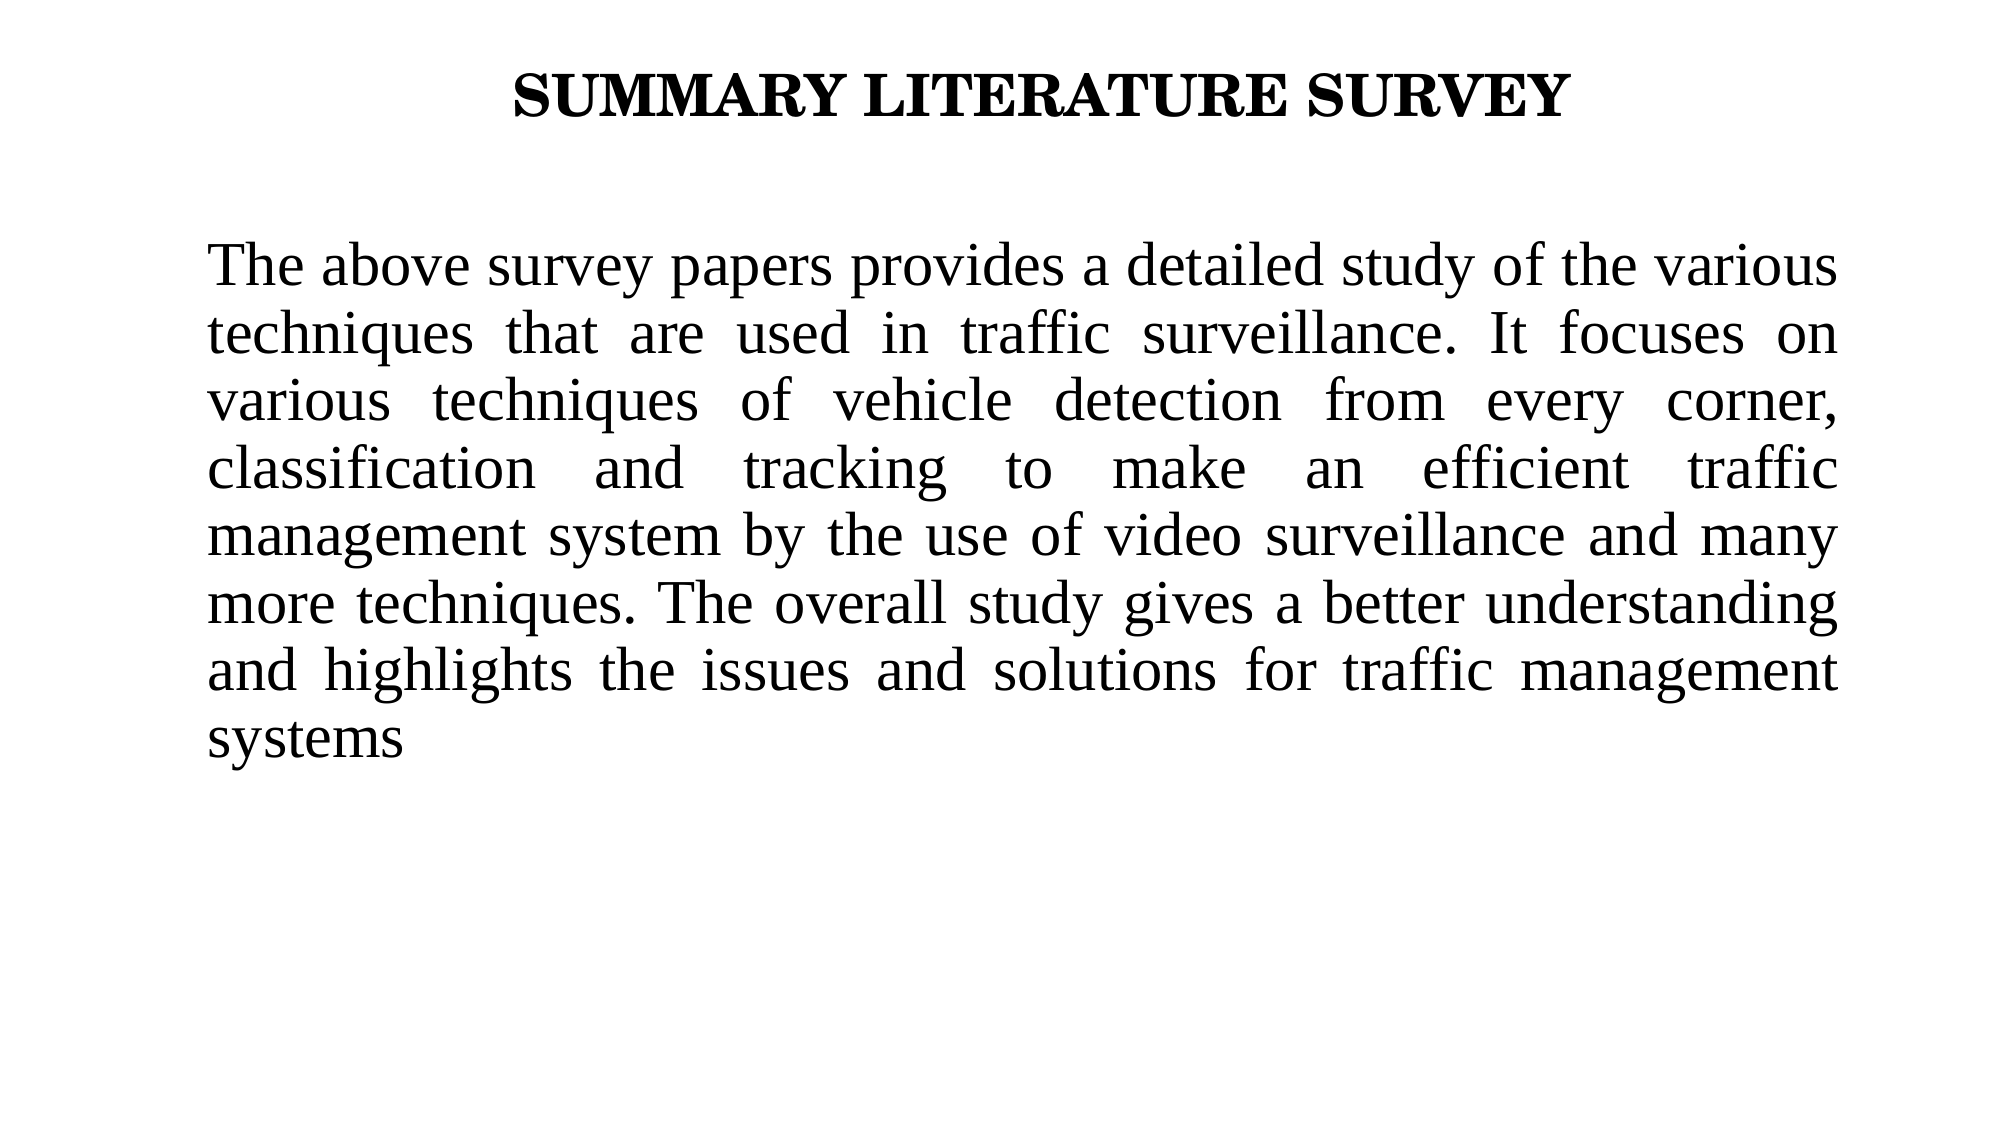

SUMMARY LITERATURE SURVEY
The above survey papers provides a detailed study of the various techniques that are used in traffic surveillance. It focuses on various techniques of vehicle detection from every corner, classification and tracking to make an efficient traffic management system by the use of video surveillance and many more techniques. The overall study gives a better understanding and highlights the issues and solutions for traffic management systems